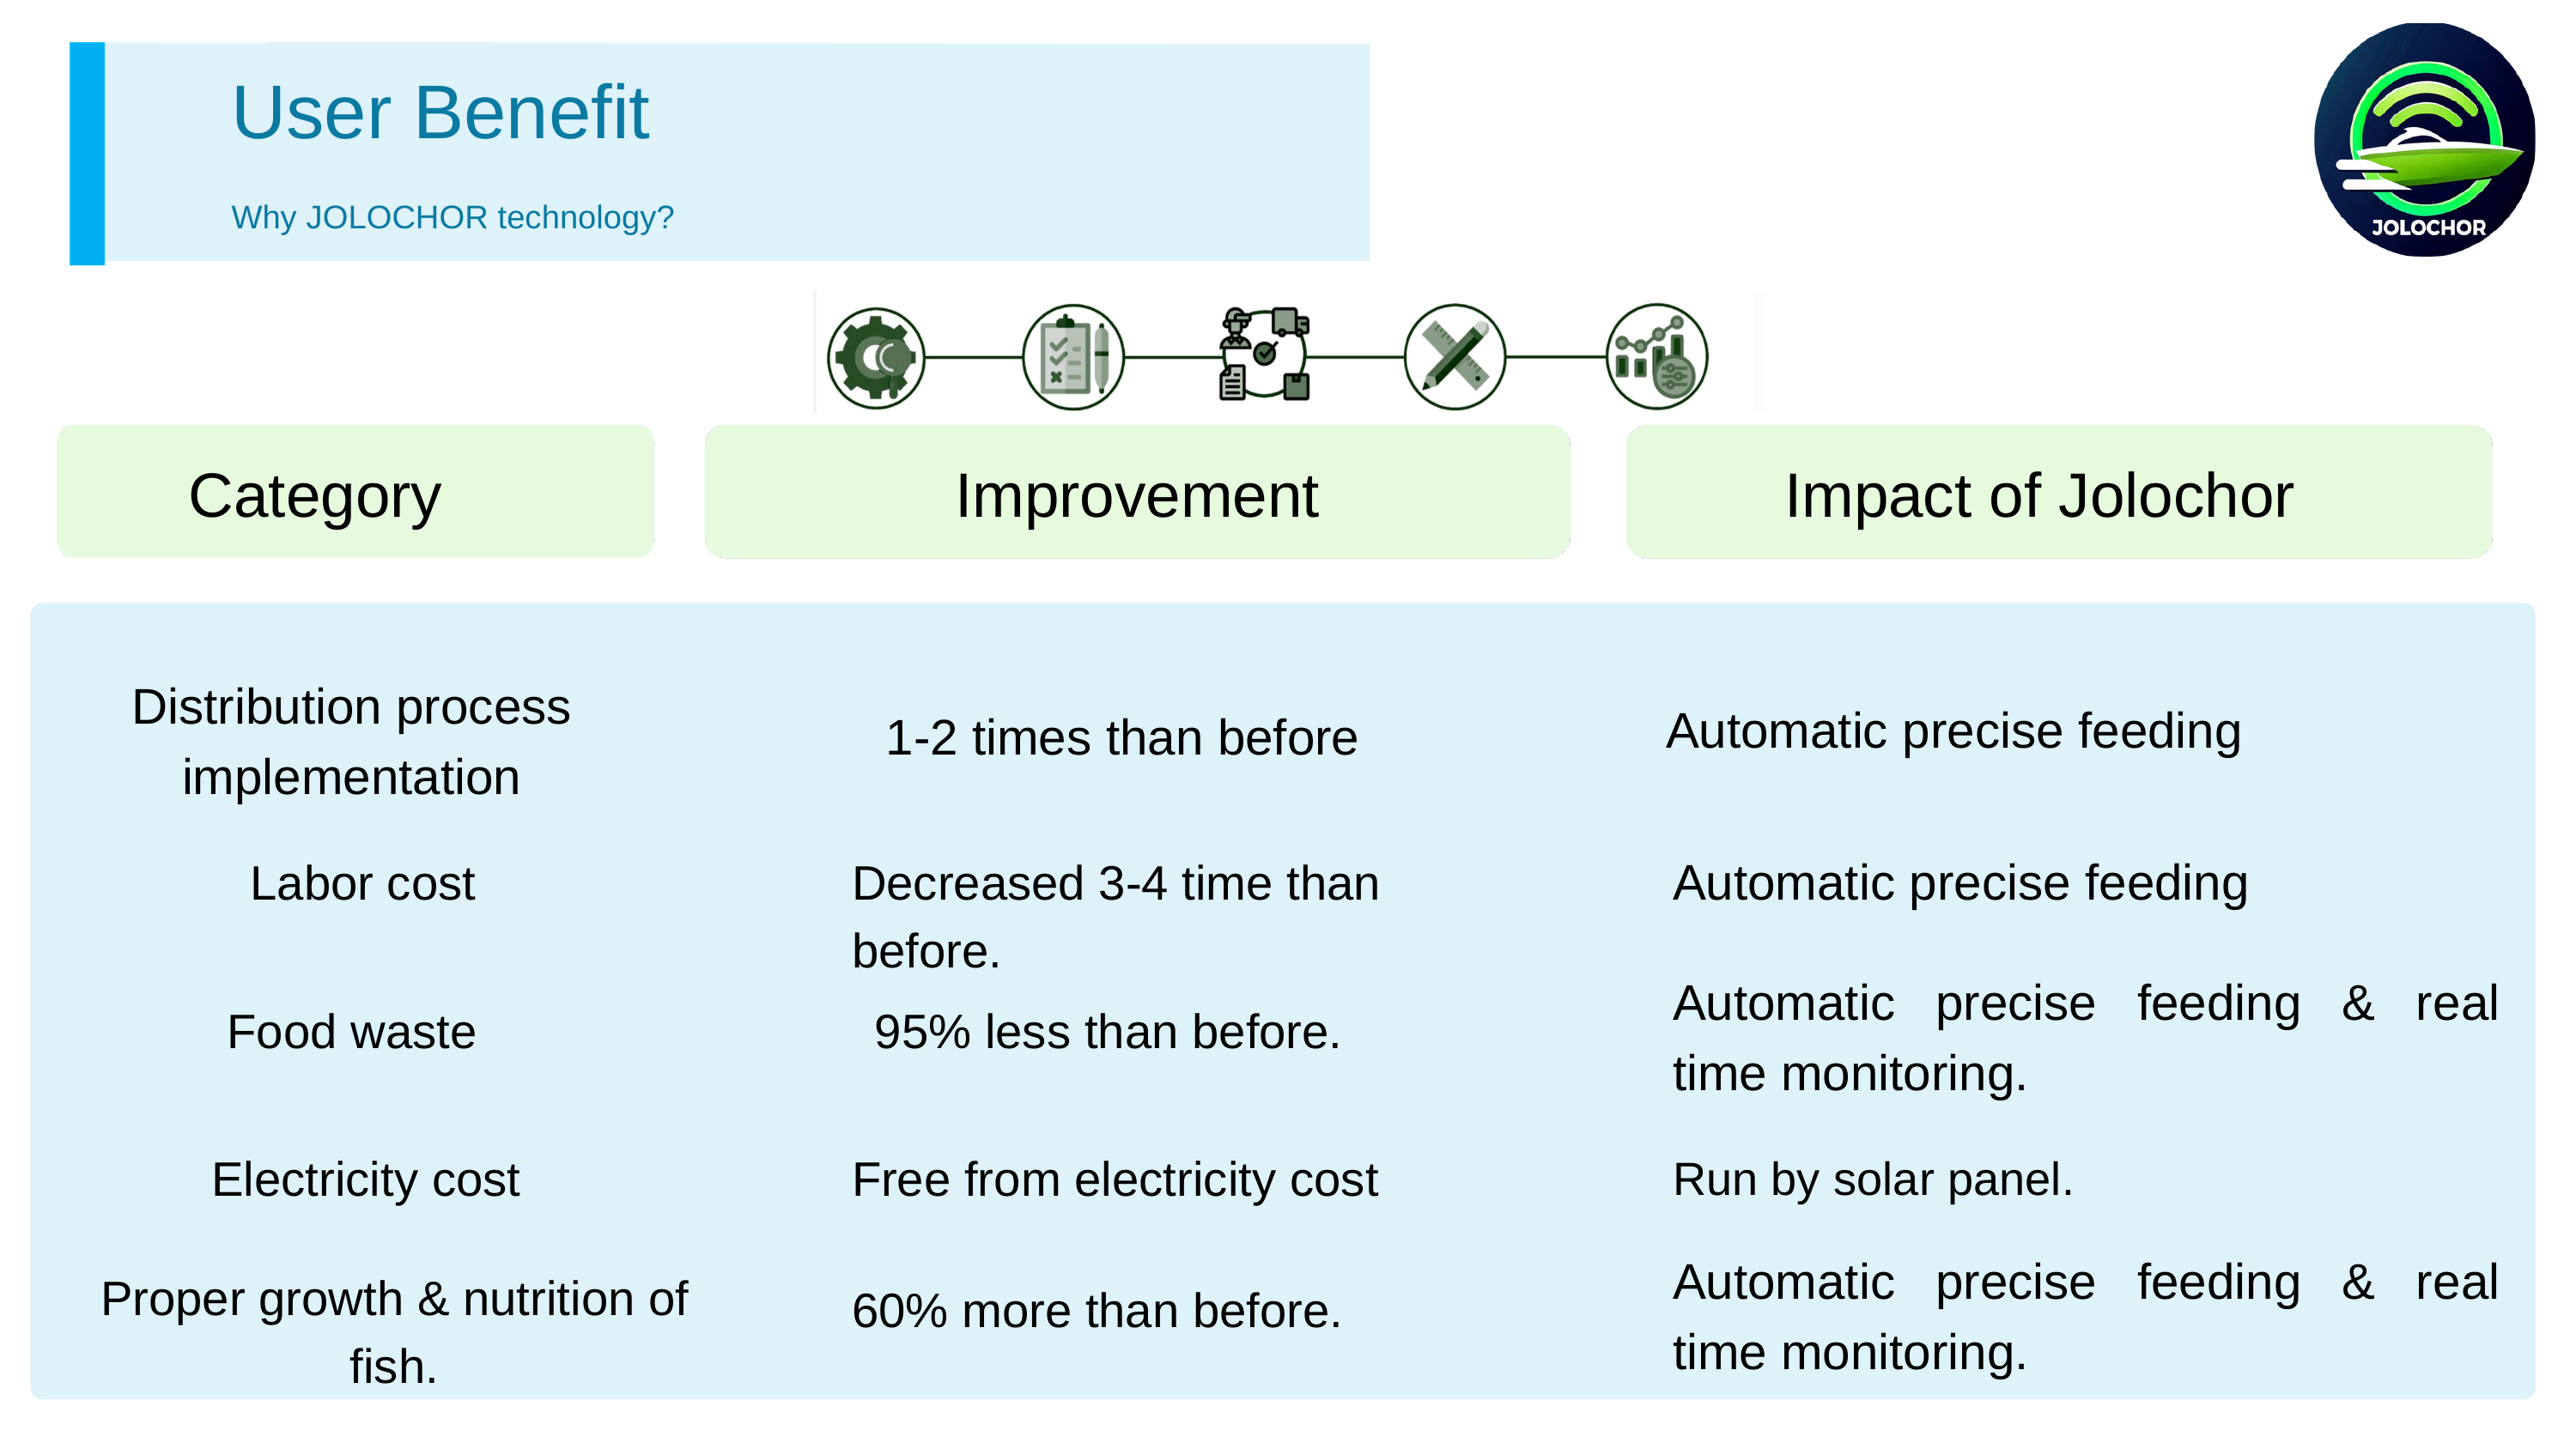

User Benefit
Why JOLOCHOR technology?

Category
Improvement
Impact of Jolochor

Distribution process implementation
Automatic precise feeding
1-2 times than before
Automatic precise feeding
Labor cost
Decreased 3-4 time than before.
Automatic precise feeding & real time monitoring.
Food waste
95% less than before.
Electricity cost
Free from electricity cost
Run by solar panel.
Automatic precise feeding & real time monitoring.
Proper growth & nutrition of fish.
60% more than before.